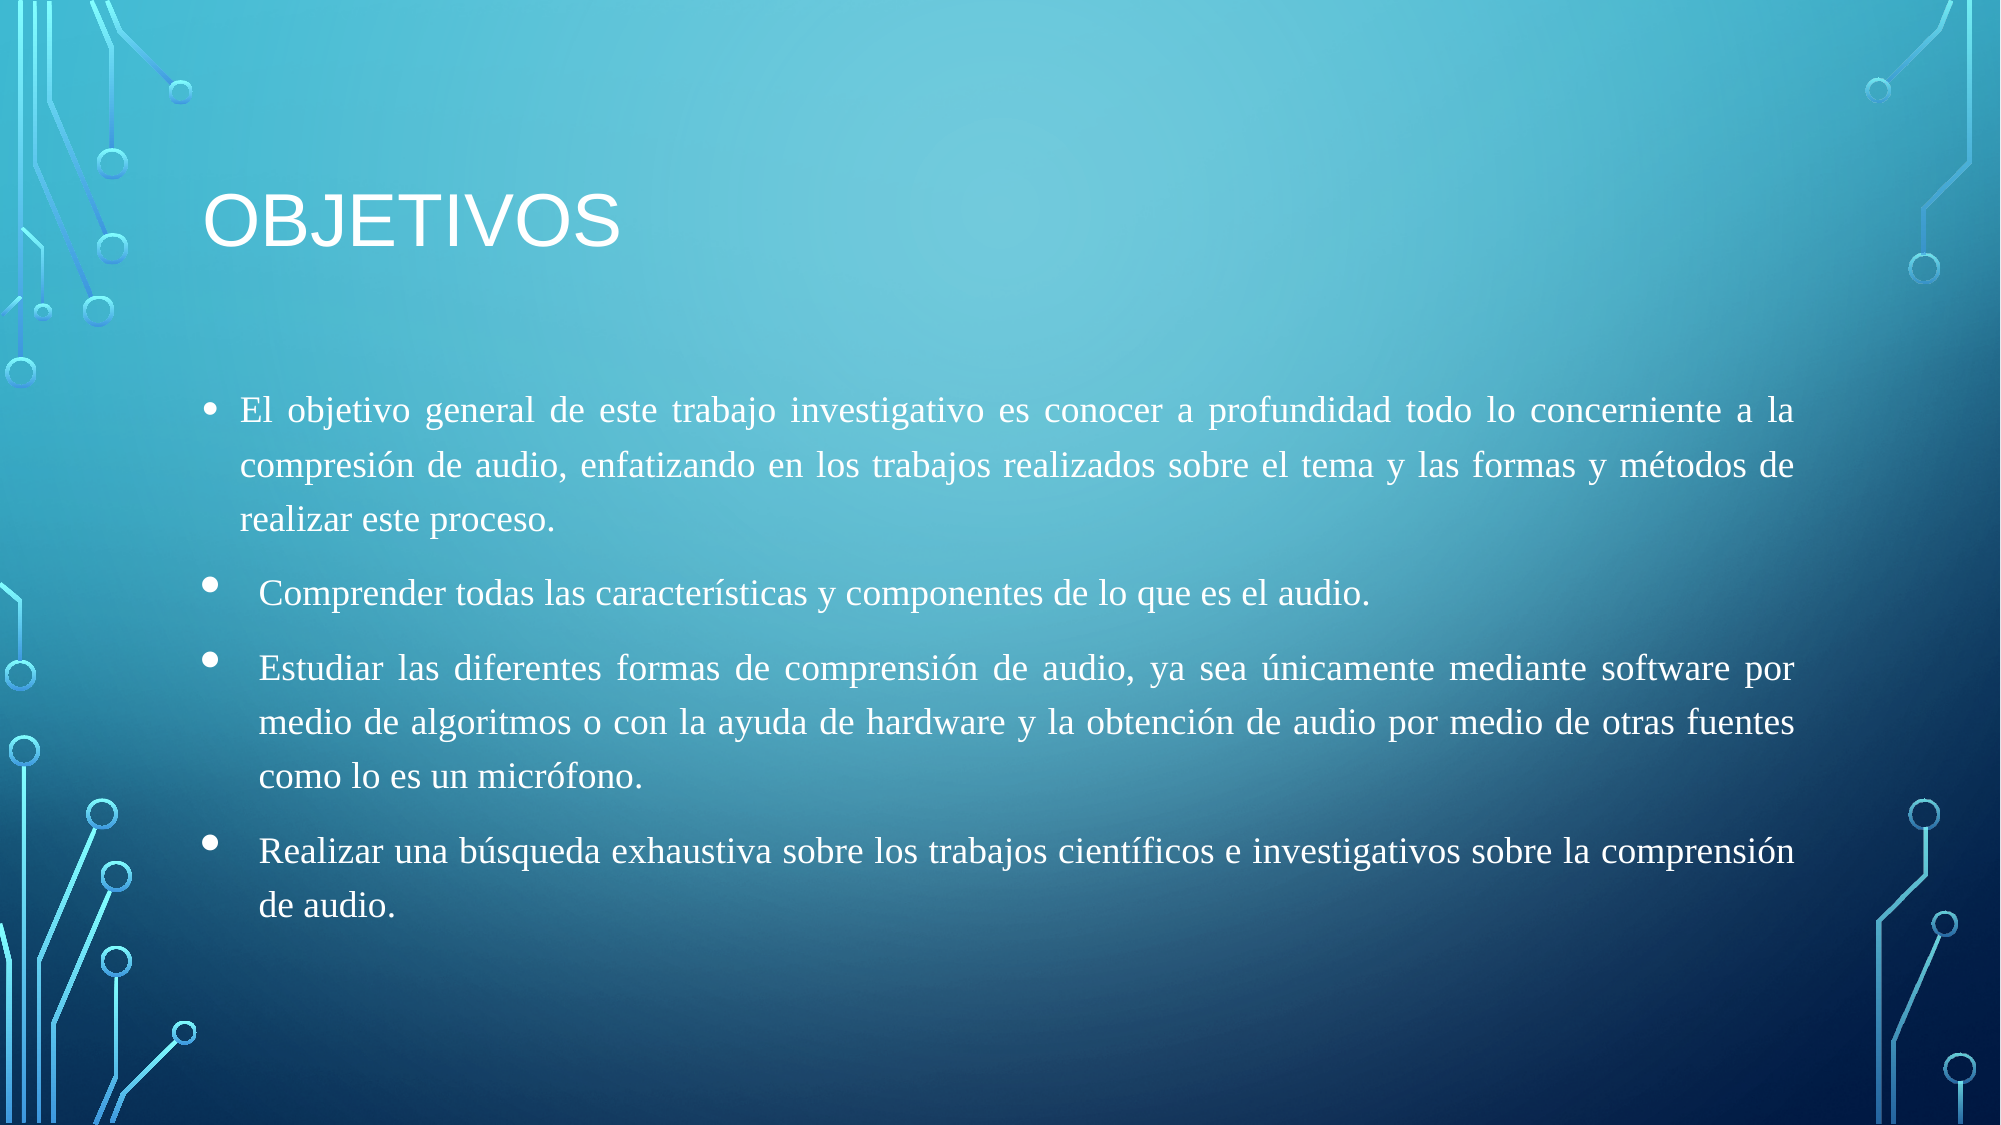

# OBJETIVOS
El objetivo general de este trabajo investigativo es conocer a profundidad todo lo concerniente a la compresión de audio, enfatizando en los trabajos realizados sobre el tema y las formas y métodos de realizar este proceso.
Comprender todas las características y componentes de lo que es el audio.
Estudiar las diferentes formas de comprensión de audio, ya sea únicamente mediante software por medio de algoritmos o con la ayuda de hardware y la obtención de audio por medio de otras fuentes como lo es un micrófono.
Realizar una búsqueda exhaustiva sobre los trabajos científicos e investigativos sobre la comprensión de audio.